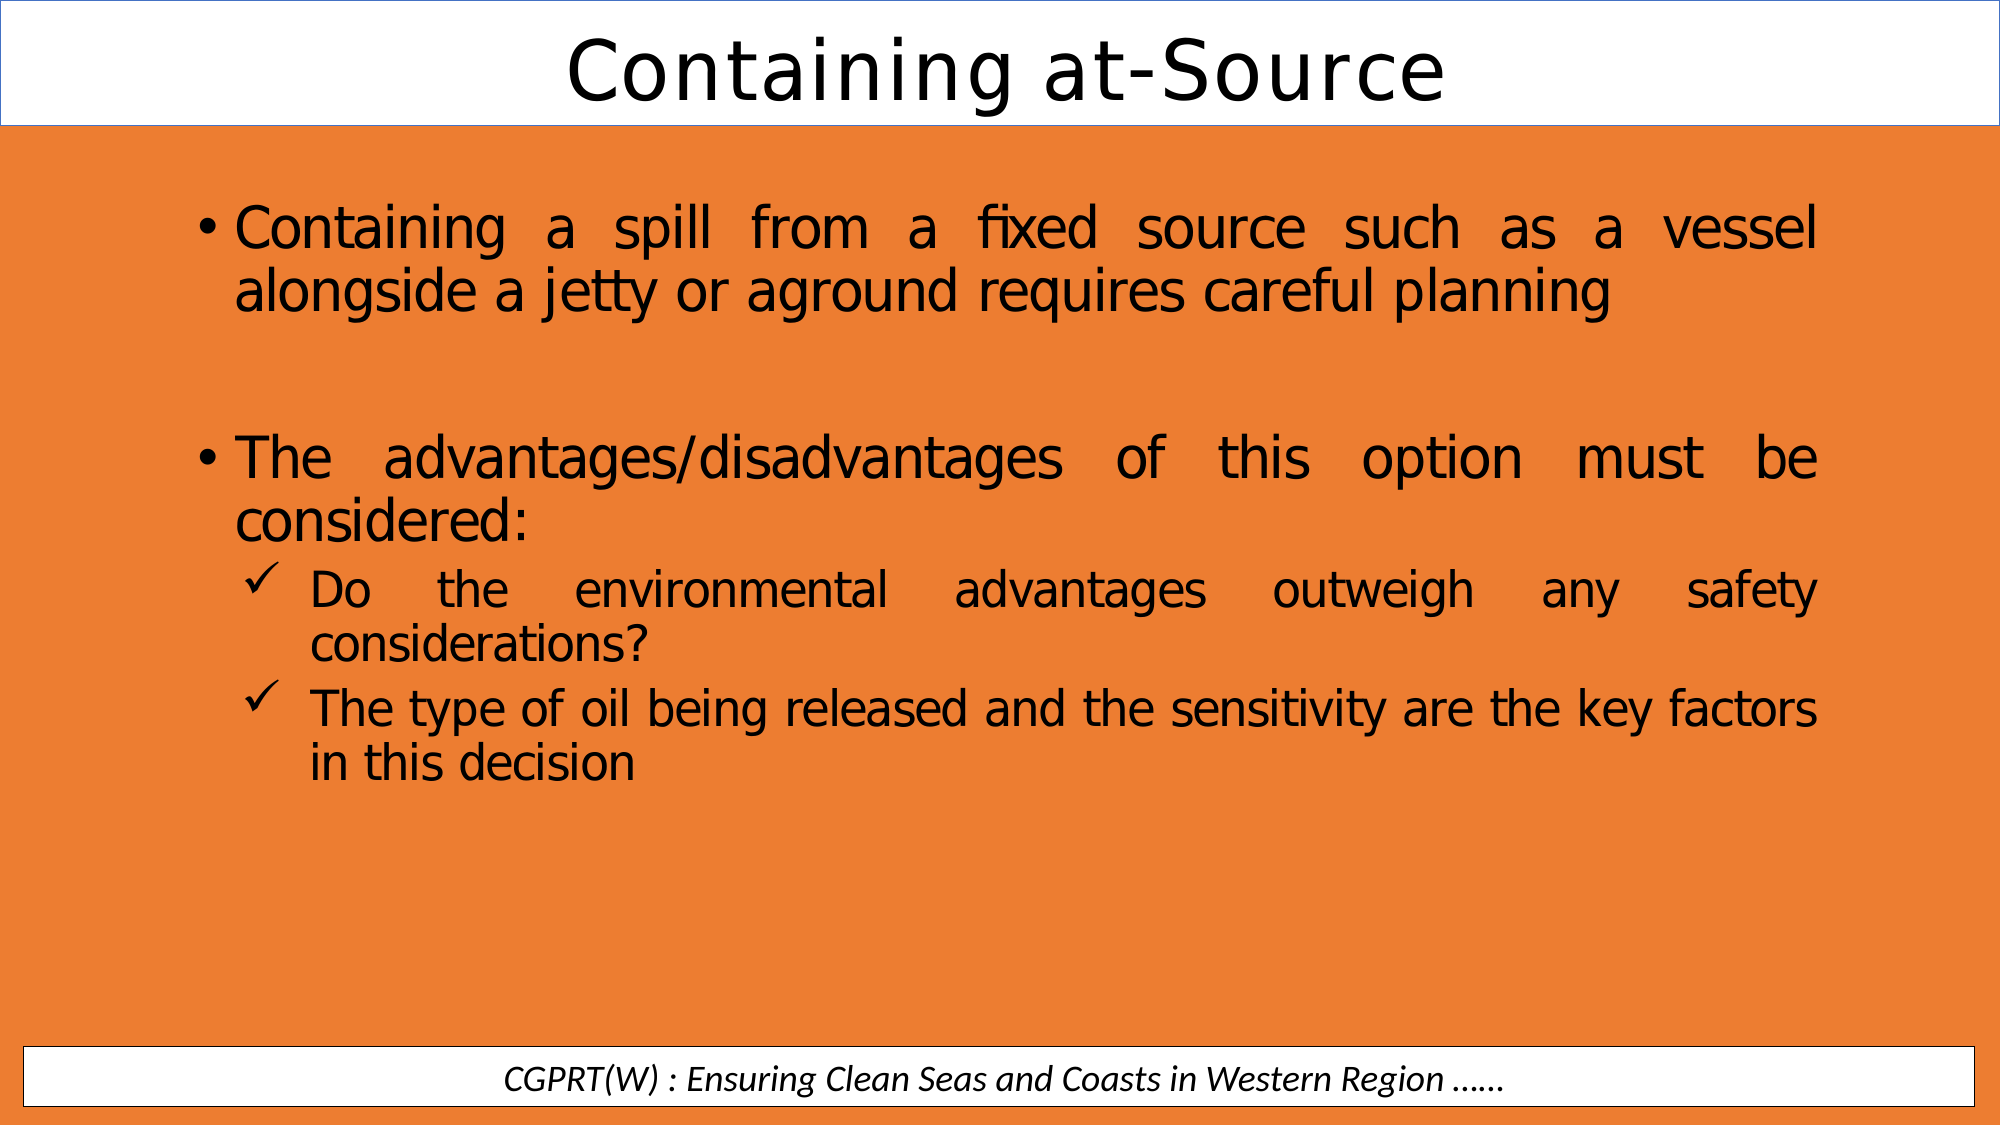

Containing at-Source
Containing a spill from a fixed source such as a vessel alongside a jetty or aground requires careful planning

The advantages/disadvantages of this option must be considered:
Do the environmental advantages outweigh any safety considerations?
The type of oil being released and the sensitivity are the key factors in this decision

 CGPRT(W) : Ensuring Clean Seas and Coasts in Western Region ……